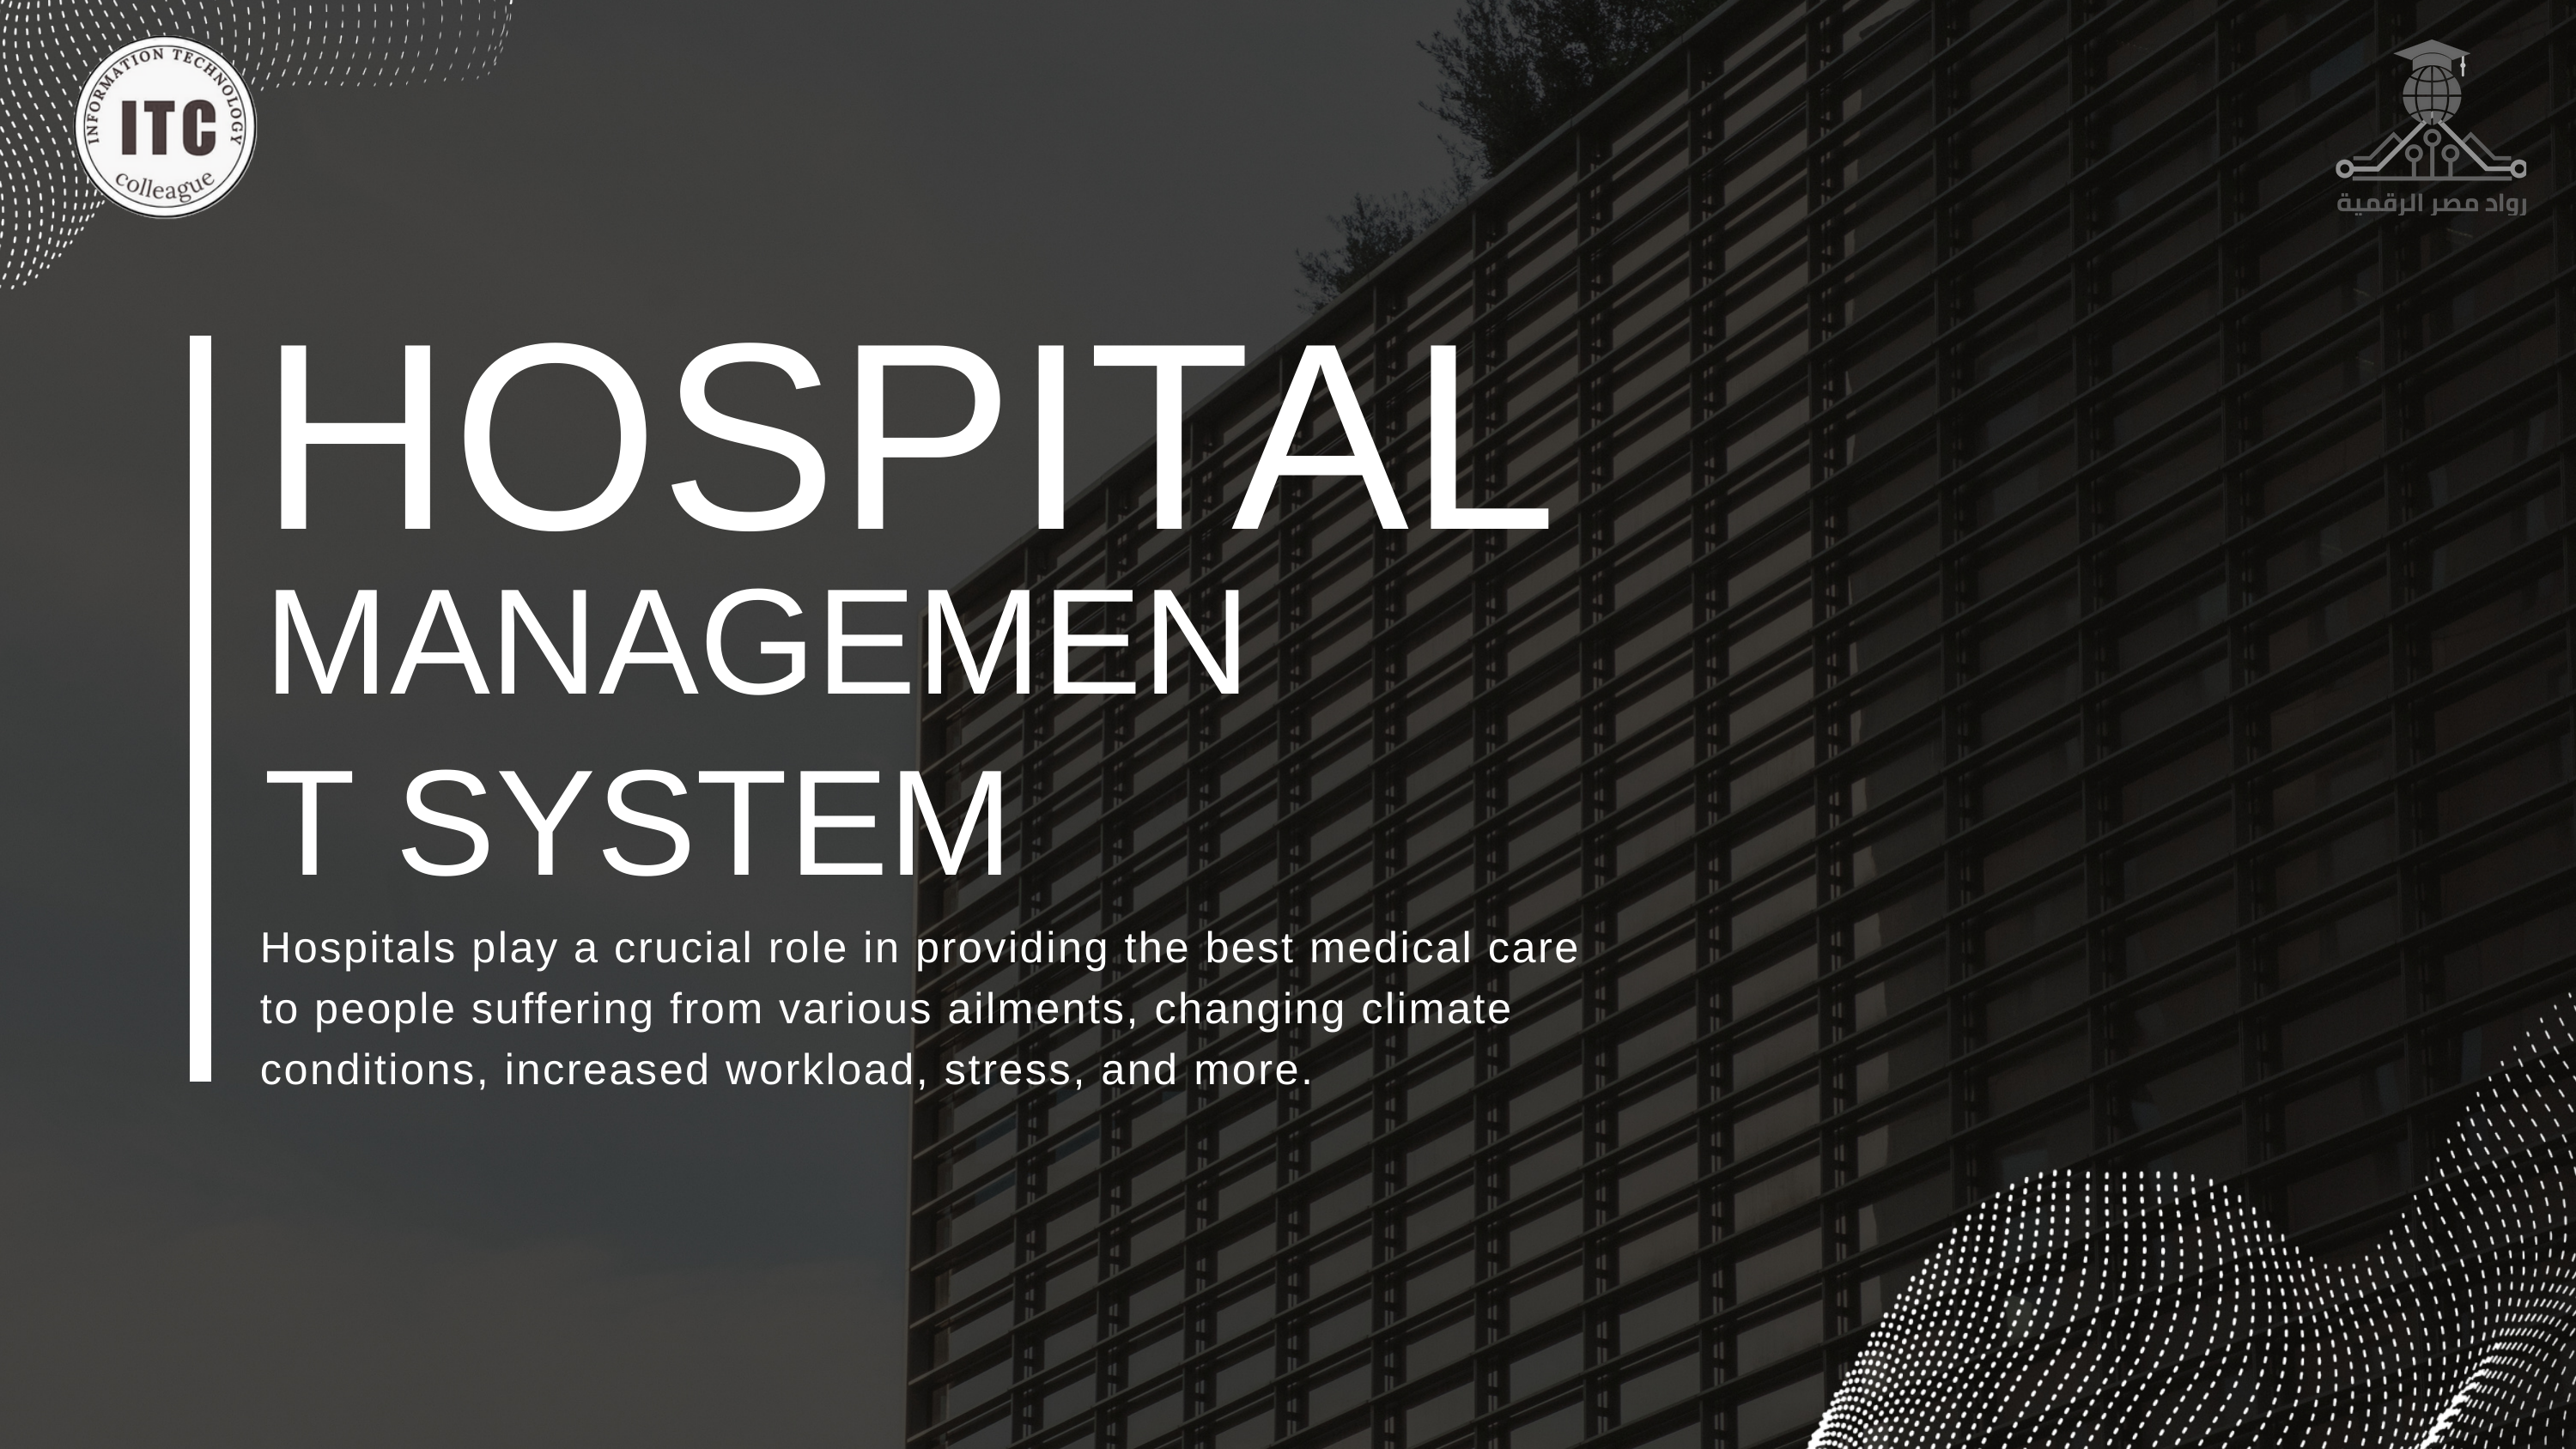

HOSPITAL

MANAGEMENT SYSTEM

Hospitals play a crucial role in providing the best medical care to people suffering from various ailments, changing climate conditions, increased workload, stress, and more.